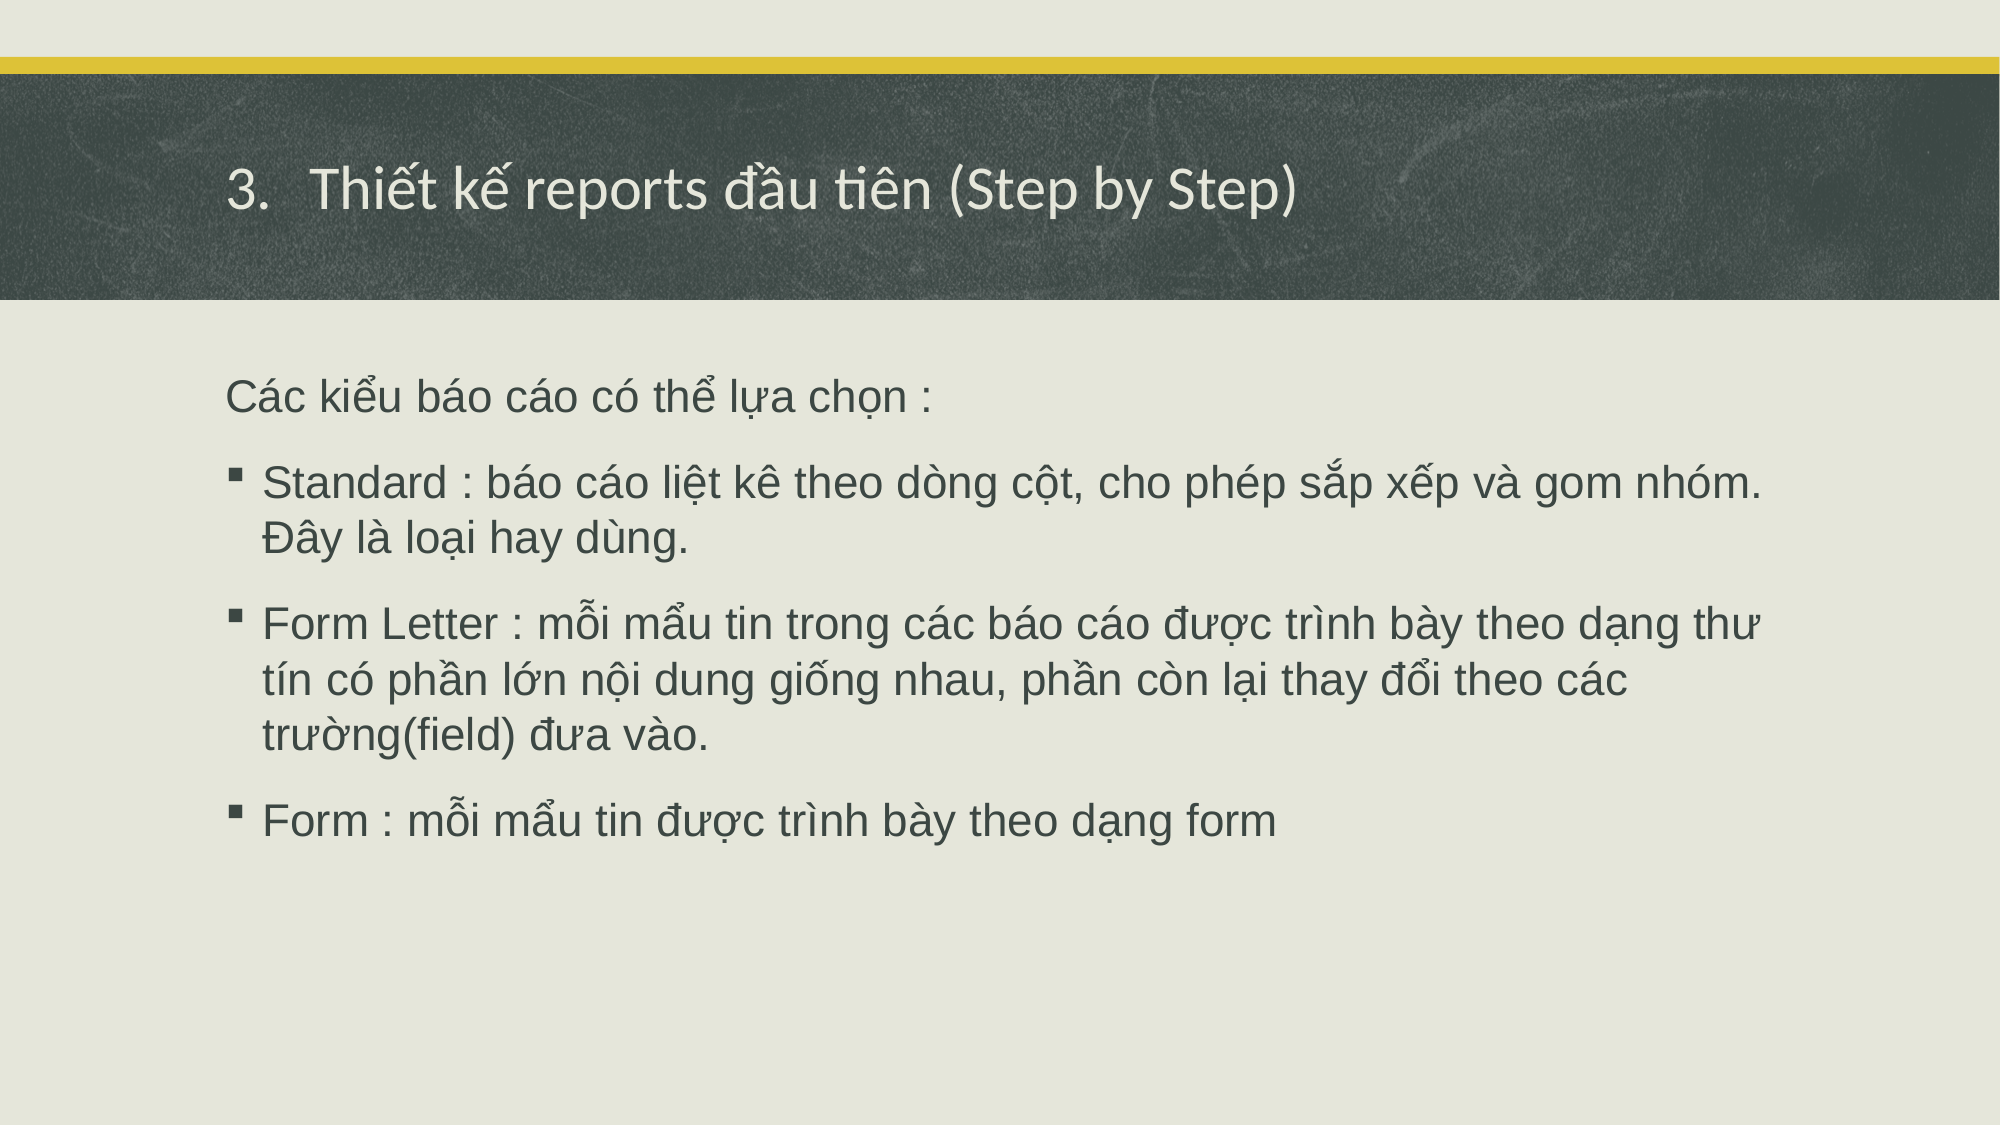

# Thiết kế reports đầu tiên (Step by Step)
Các kiểu báo cáo có thể lựa chọn :
Standard : báo cáo liệt kê theo dòng cột, cho phép sắp xếp và gom nhóm. Đây là loại hay dùng.
Form Letter : mỗi mẩu tin trong các báo cáo được trình bày theo dạng thư tín có phần lớn nội dung giống nhau, phần còn lại thay đổi theo các trường(field) đưa vào.
Form : mỗi mẩu tin được trình bày theo dạng form